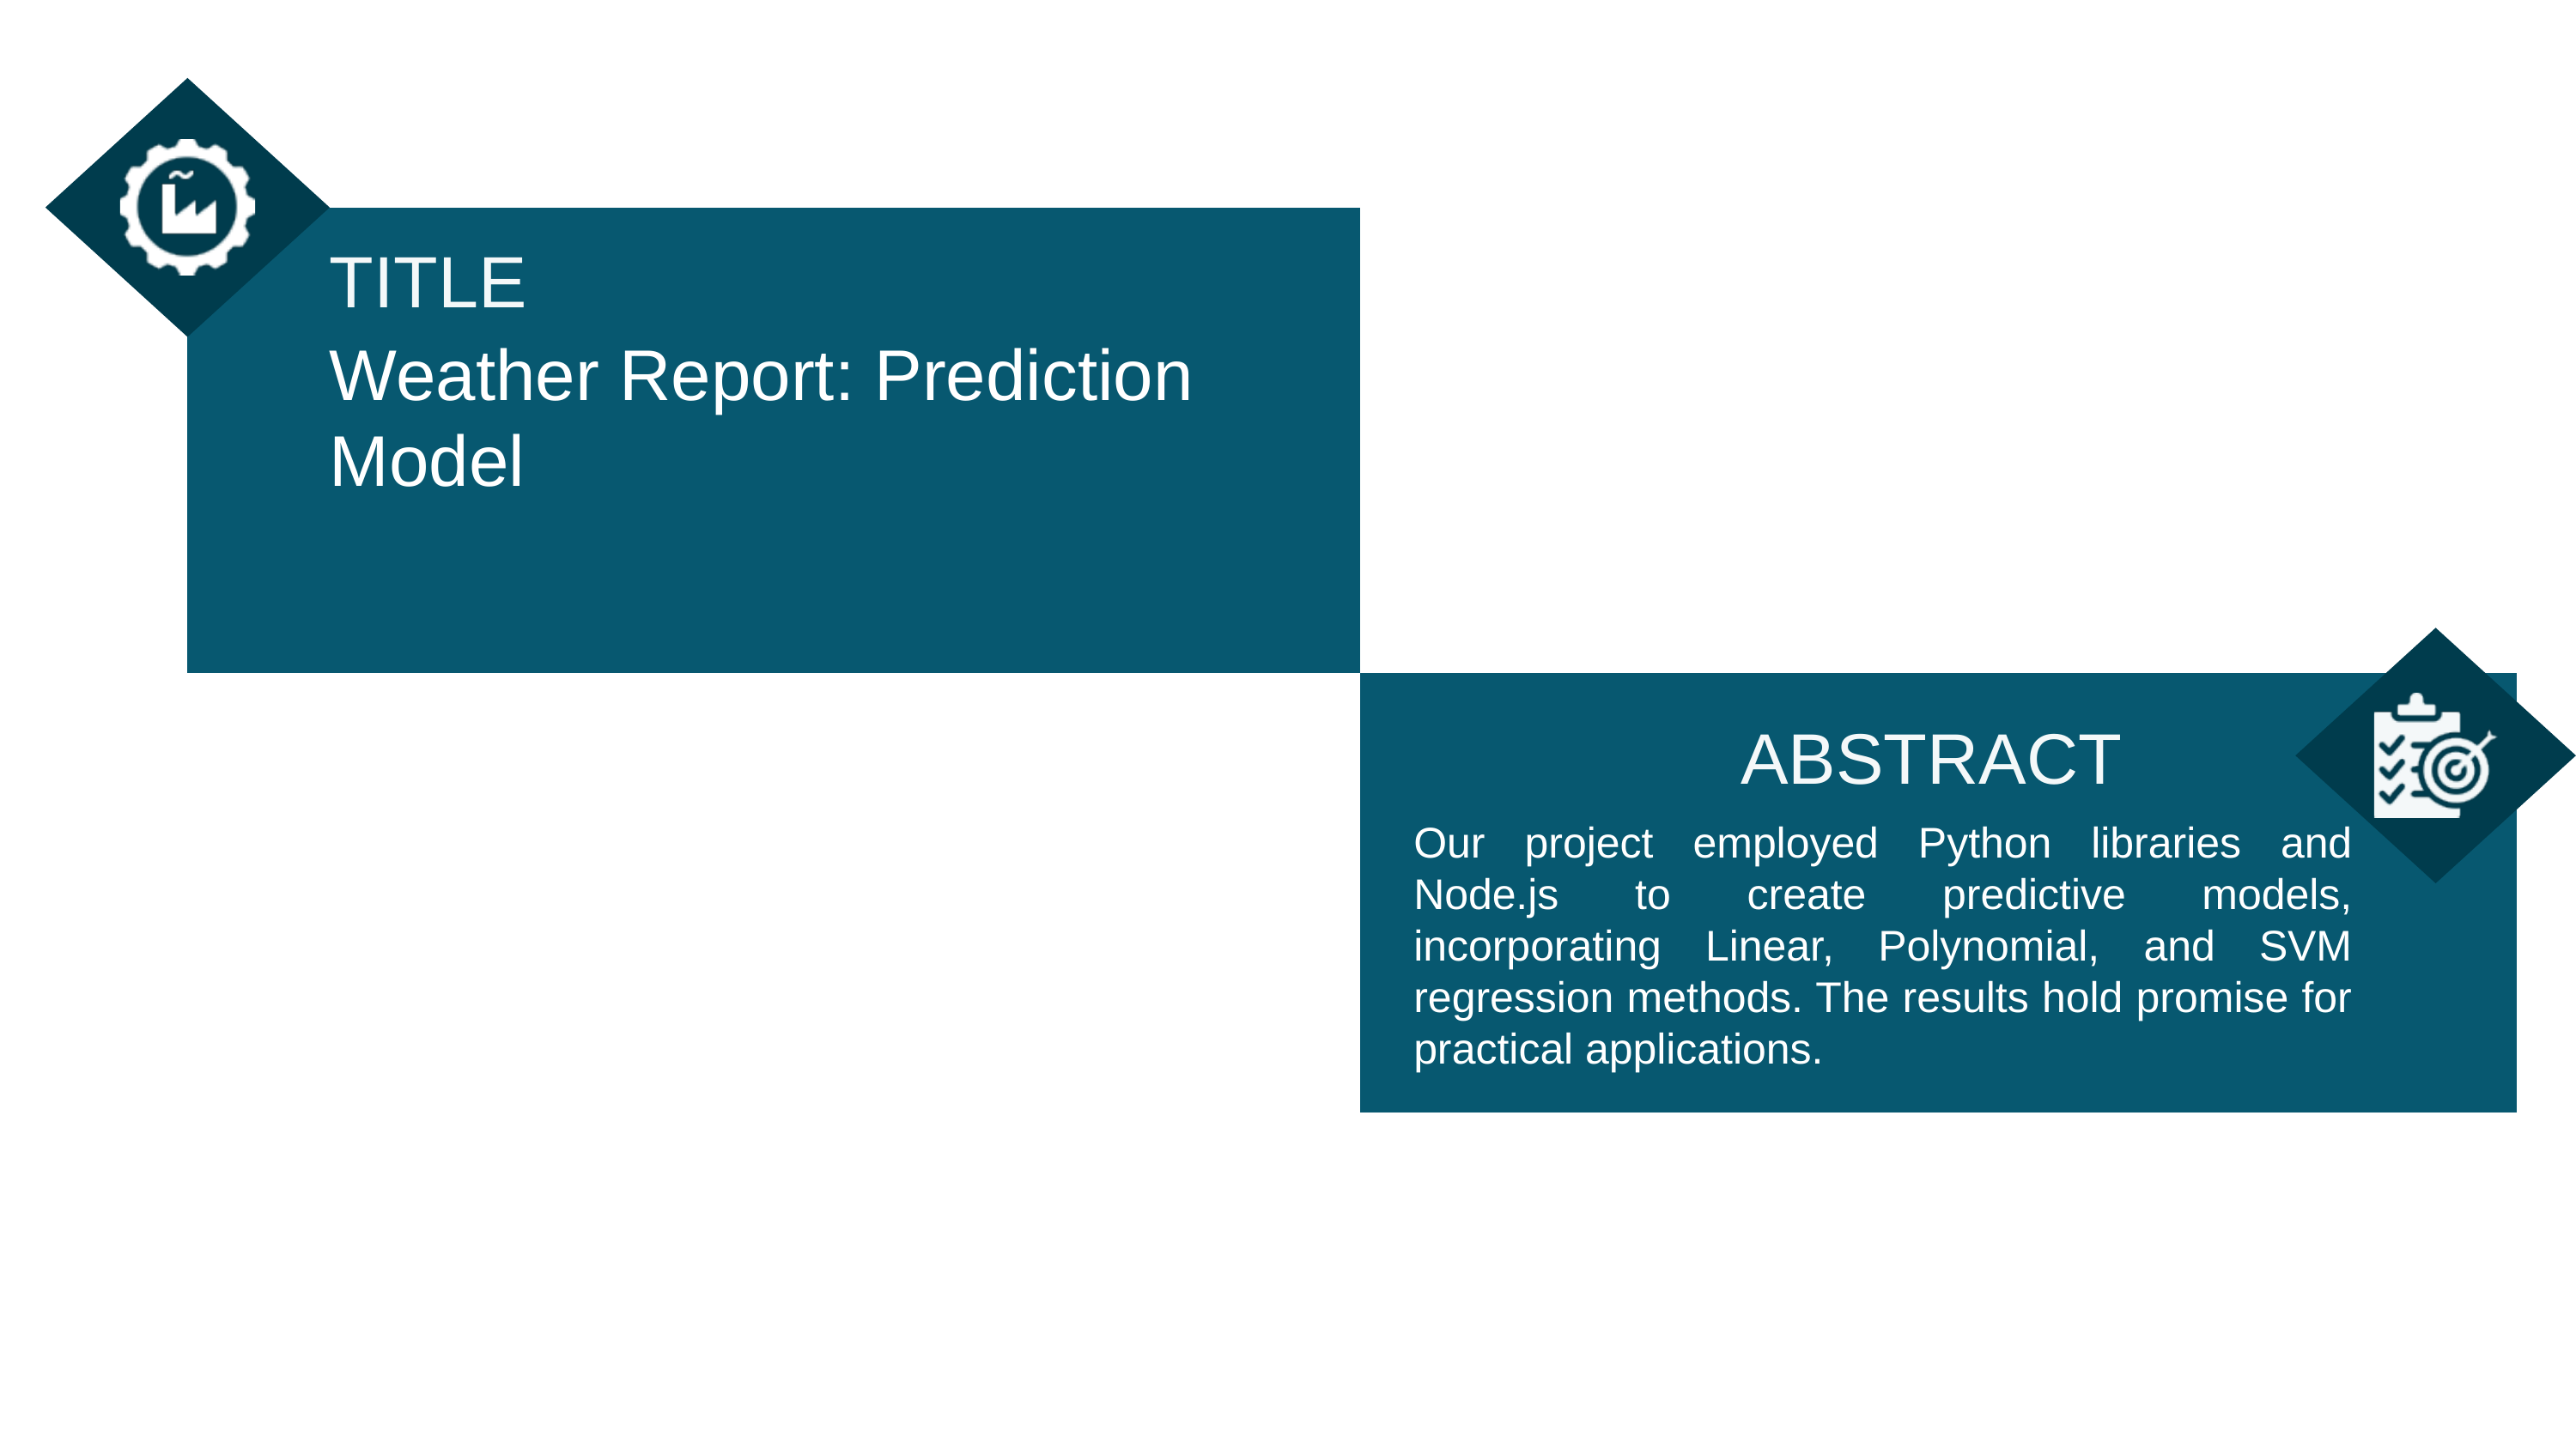

TITLE
Weather Report: Prediction Model

ABSTRACT
Our project employed Python libraries and Node.js to create predictive models, incorporating Linear, Polynomial, and SVM regression methods. The results hold promise for practical applications.